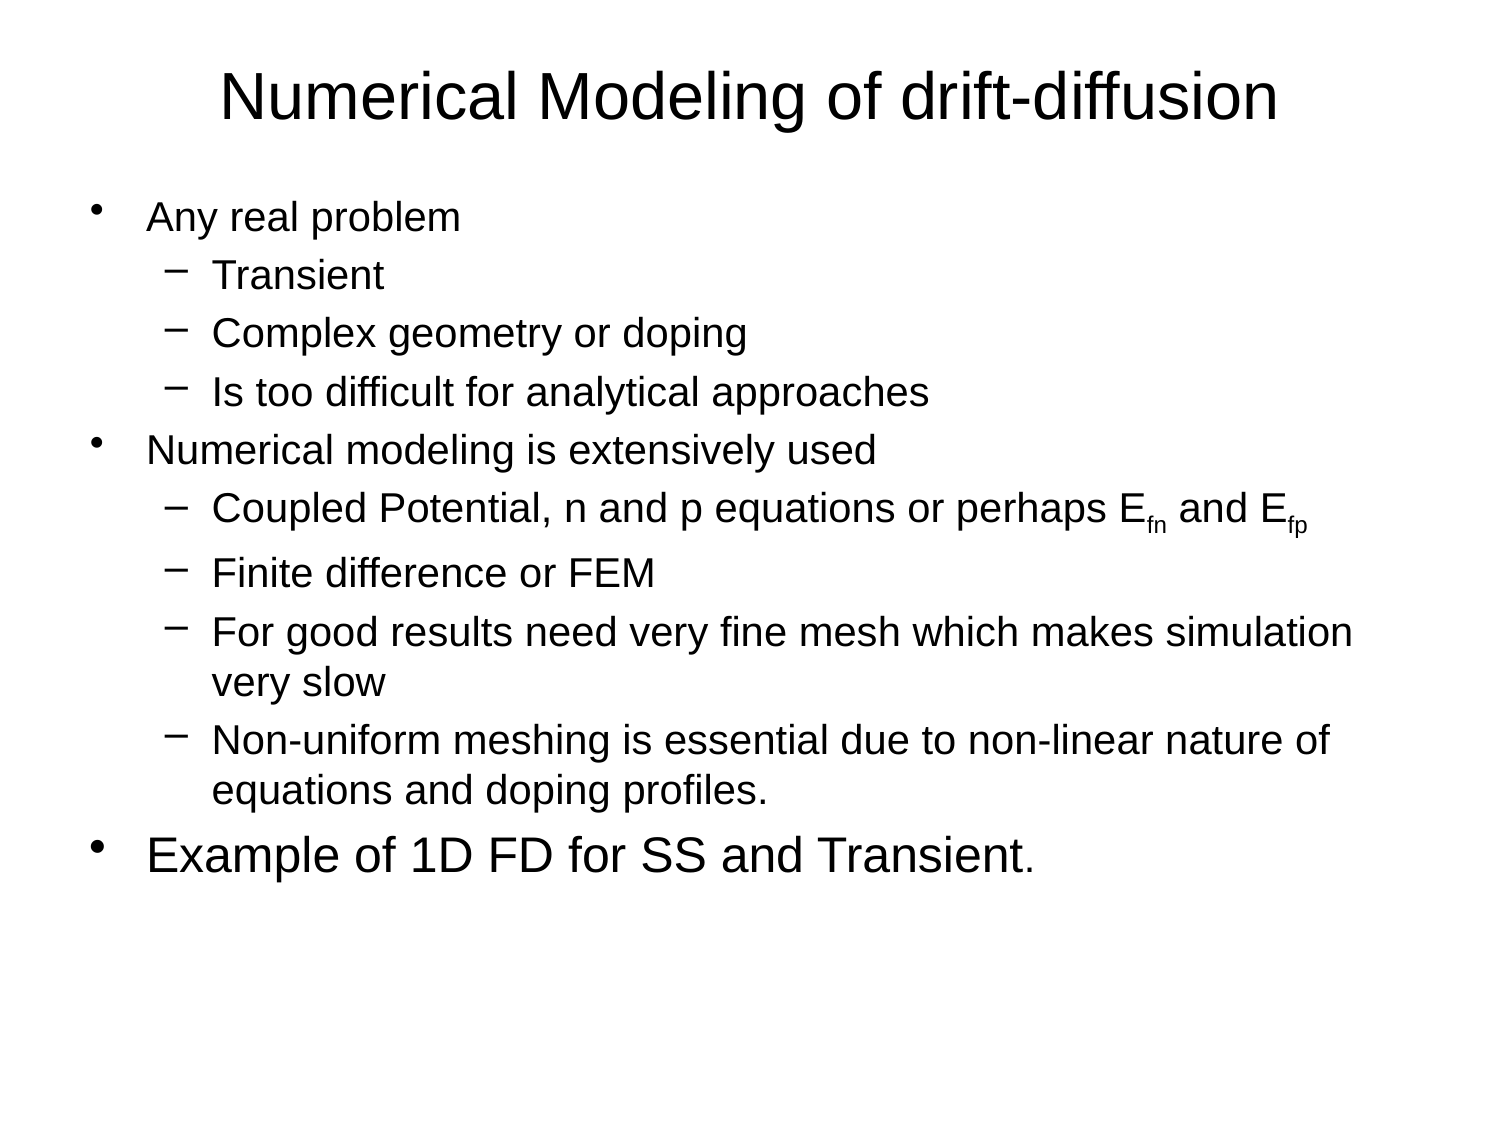

# Numerical Modeling of drift-diffusion
Any real problem
Transient
Complex geometry or doping
Is too difficult for analytical approaches
Numerical modeling is extensively used
Coupled Potential, n and p equations or perhaps Efn and Efp
Finite difference or FEM
For good results need very fine mesh which makes simulation very slow
Non-uniform meshing is essential due to non-linear nature of equations and doping profiles.
Example of 1D FD for SS and Transient.